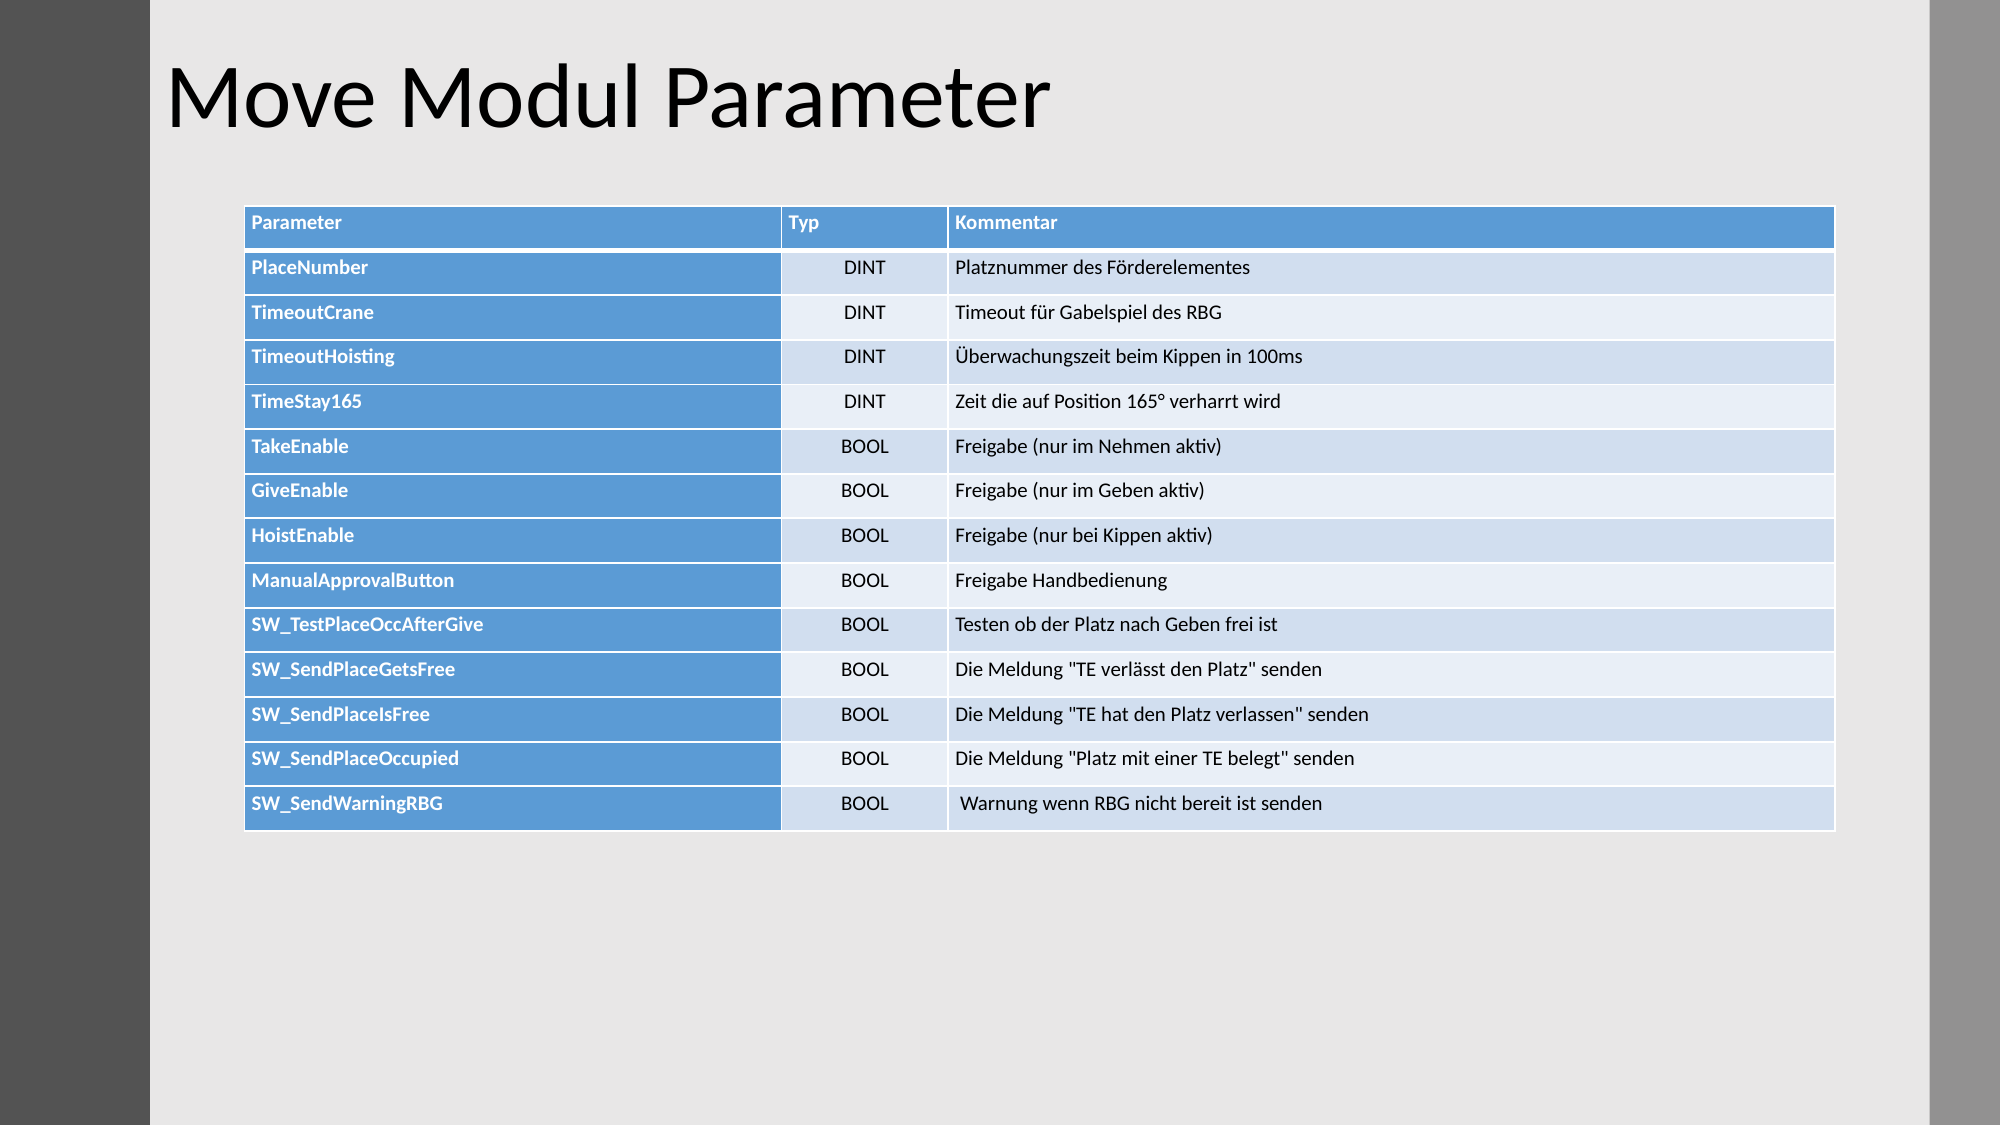

Move Modul Parameter
| Parameter | Typ | Kommentar |
| --- | --- | --- |
| PlaceNumber | DINT | Platznummer des Förderelementes |
| TimeoutCrane | DINT | Timeout für Gabelspiel des RBG |
| TimeoutHoisting | DINT | Überwachungszeit beim Kippen in 100ms |
| TimeStay165 | DINT | Zeit die auf Position 165° verharrt wird |
| TakeEnable | BOOL | Freigabe (nur im Nehmen aktiv) |
| GiveEnable | BOOL | Freigabe (nur im Geben aktiv) |
| HoistEnable | BOOL | Freigabe (nur bei Kippen aktiv) |
| ManualApprovalButton | BOOL | Freigabe Handbedienung |
| SW\_TestPlaceOccAfterGive | BOOL | Testen ob der Platz nach Geben frei ist |
| SW\_SendPlaceGetsFree | BOOL | Die Meldung "TE verlässt den Platz" senden |
| SW\_SendPlaceIsFree | BOOL | Die Meldung "TE hat den Platz verlassen" senden |
| SW\_SendPlaceOccupied | BOOL | Die Meldung "Platz mit einer TE belegt" senden |
| SW\_SendWarningRBG | BOOL | Warnung wenn RBG nicht bereit ist senden |